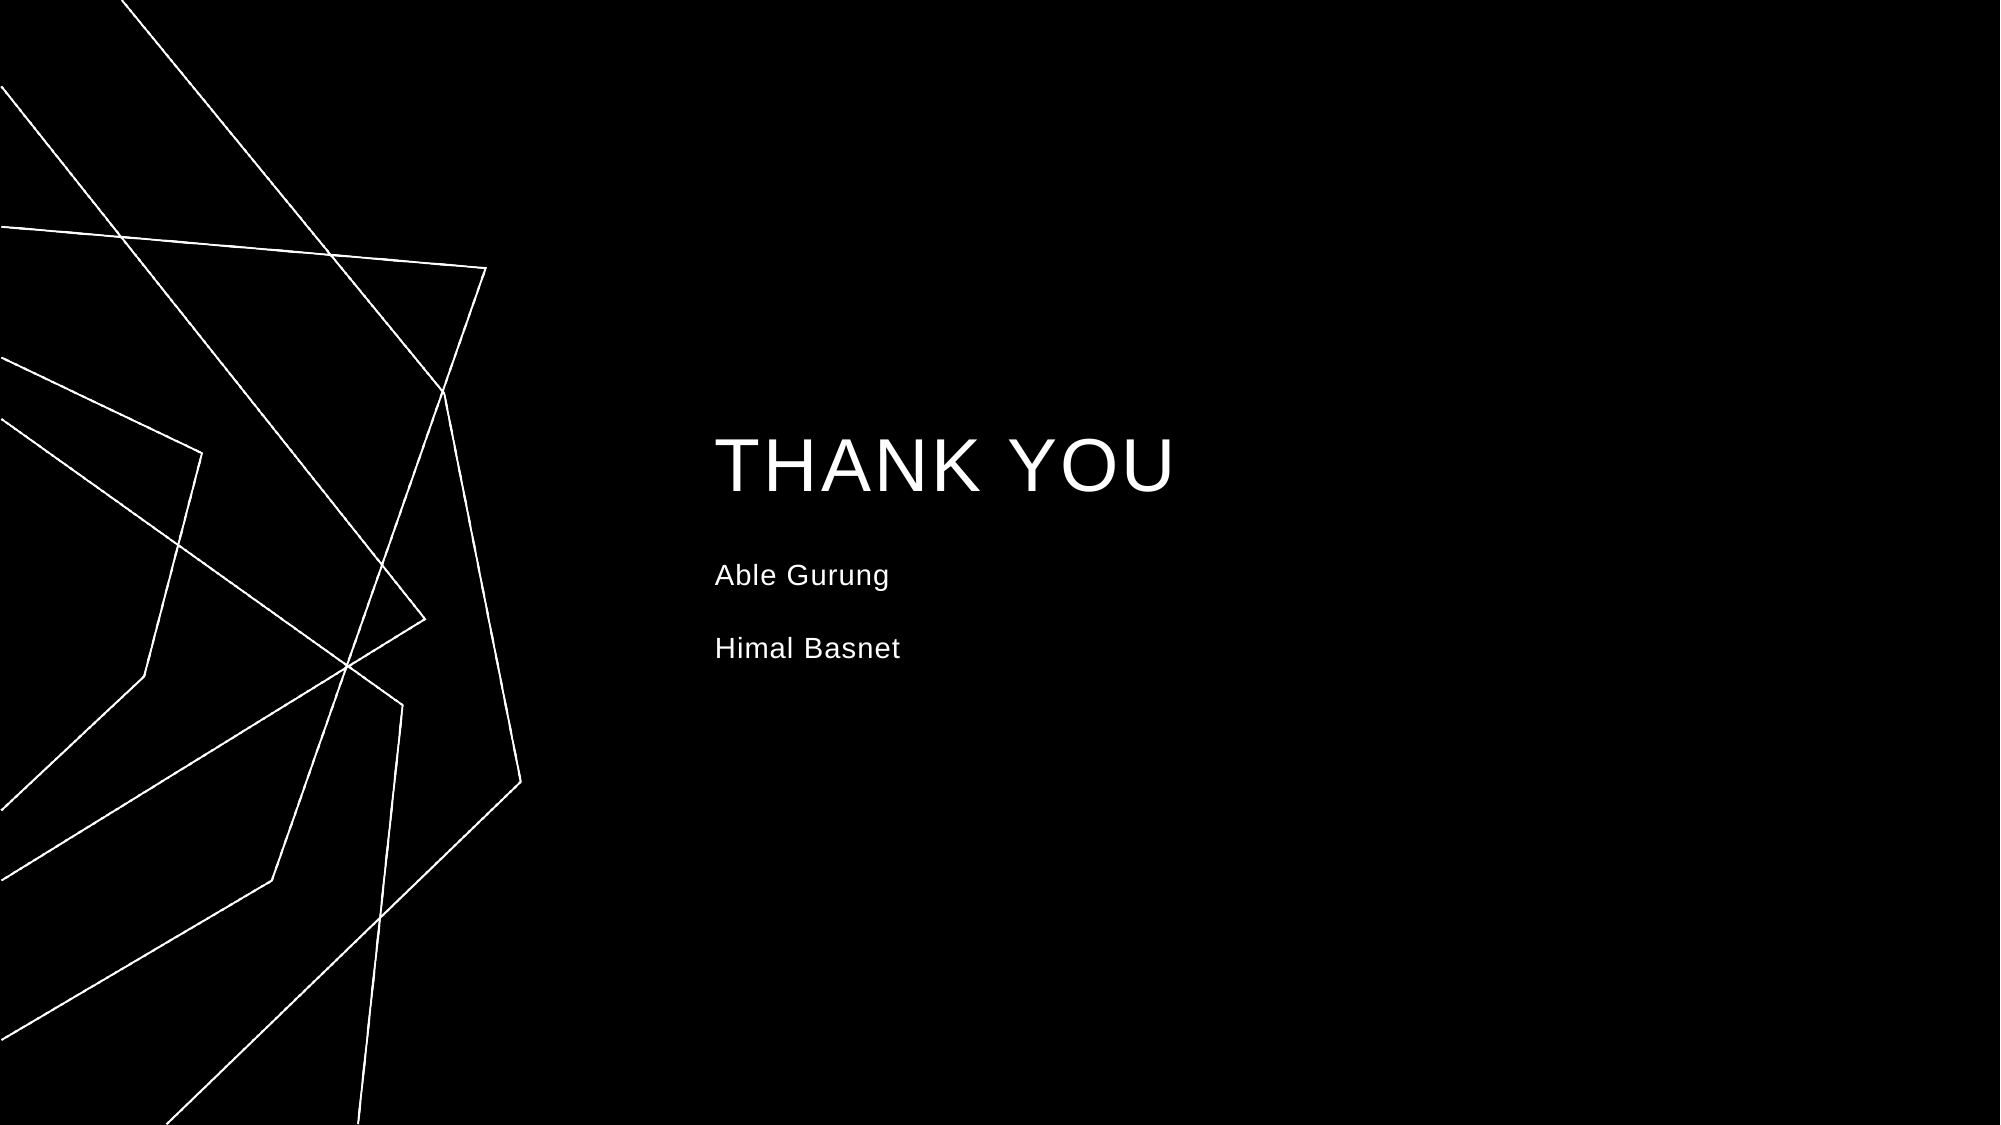

# THANK YOU
Able Gurung
Himal Basnet